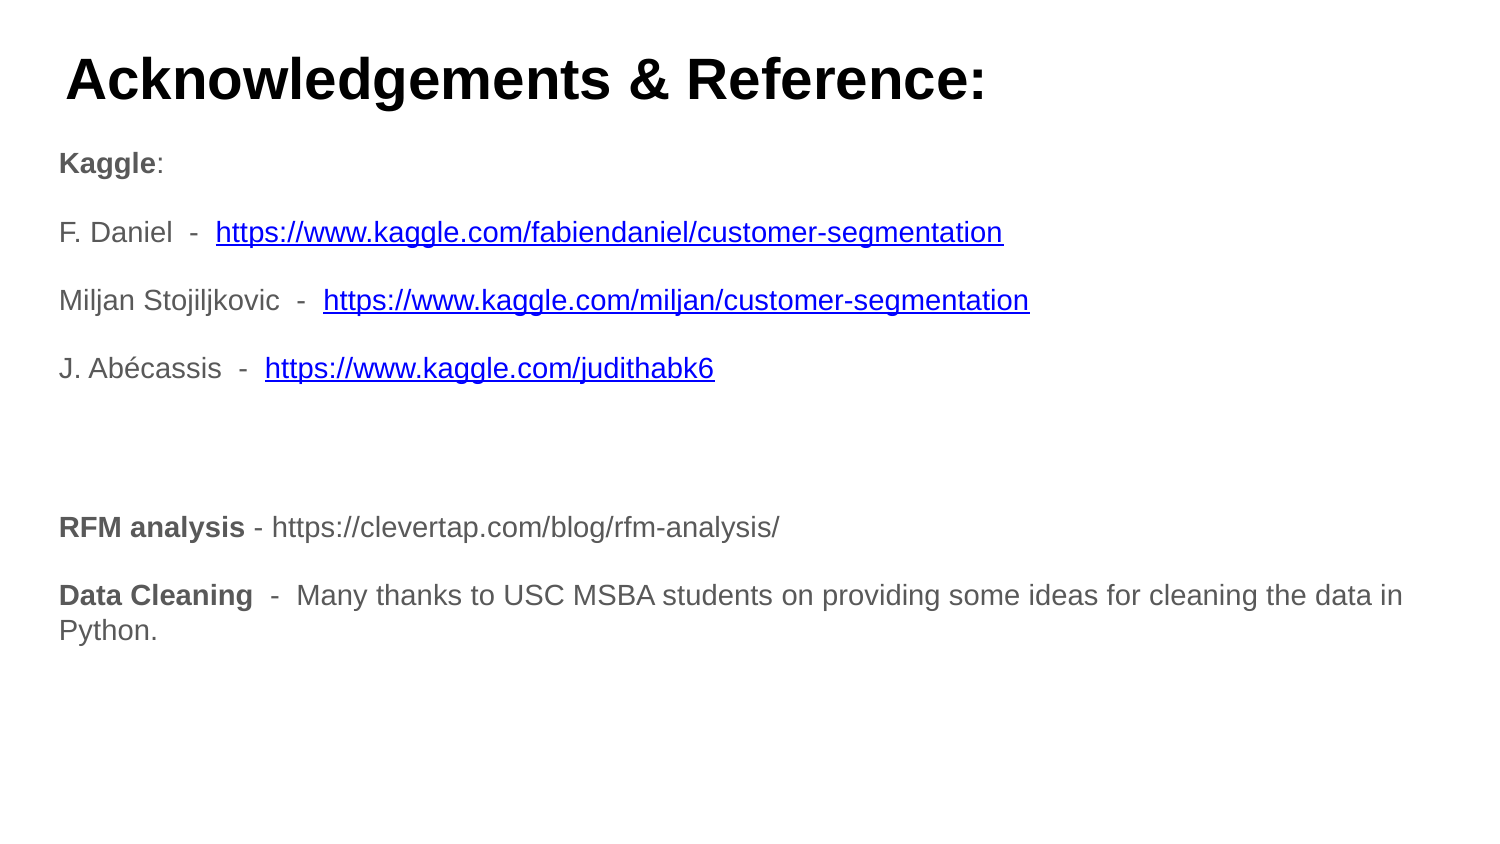

Acknowledgements & Reference:
Kaggle:
F. Daniel  -  https://www.kaggle.com/fabiendaniel/customer-segmentation
Miljan Stojiljkovic  -  https://www.kaggle.com/miljan/customer-segmentation
J. Abécassis  -  https://www.kaggle.com/judithabk6
RFM analysis - https://clevertap.com/blog/rfm-analysis/
Data Cleaning  -  Many thanks to USC MSBA students on providing some ideas for cleaning the data in Python.